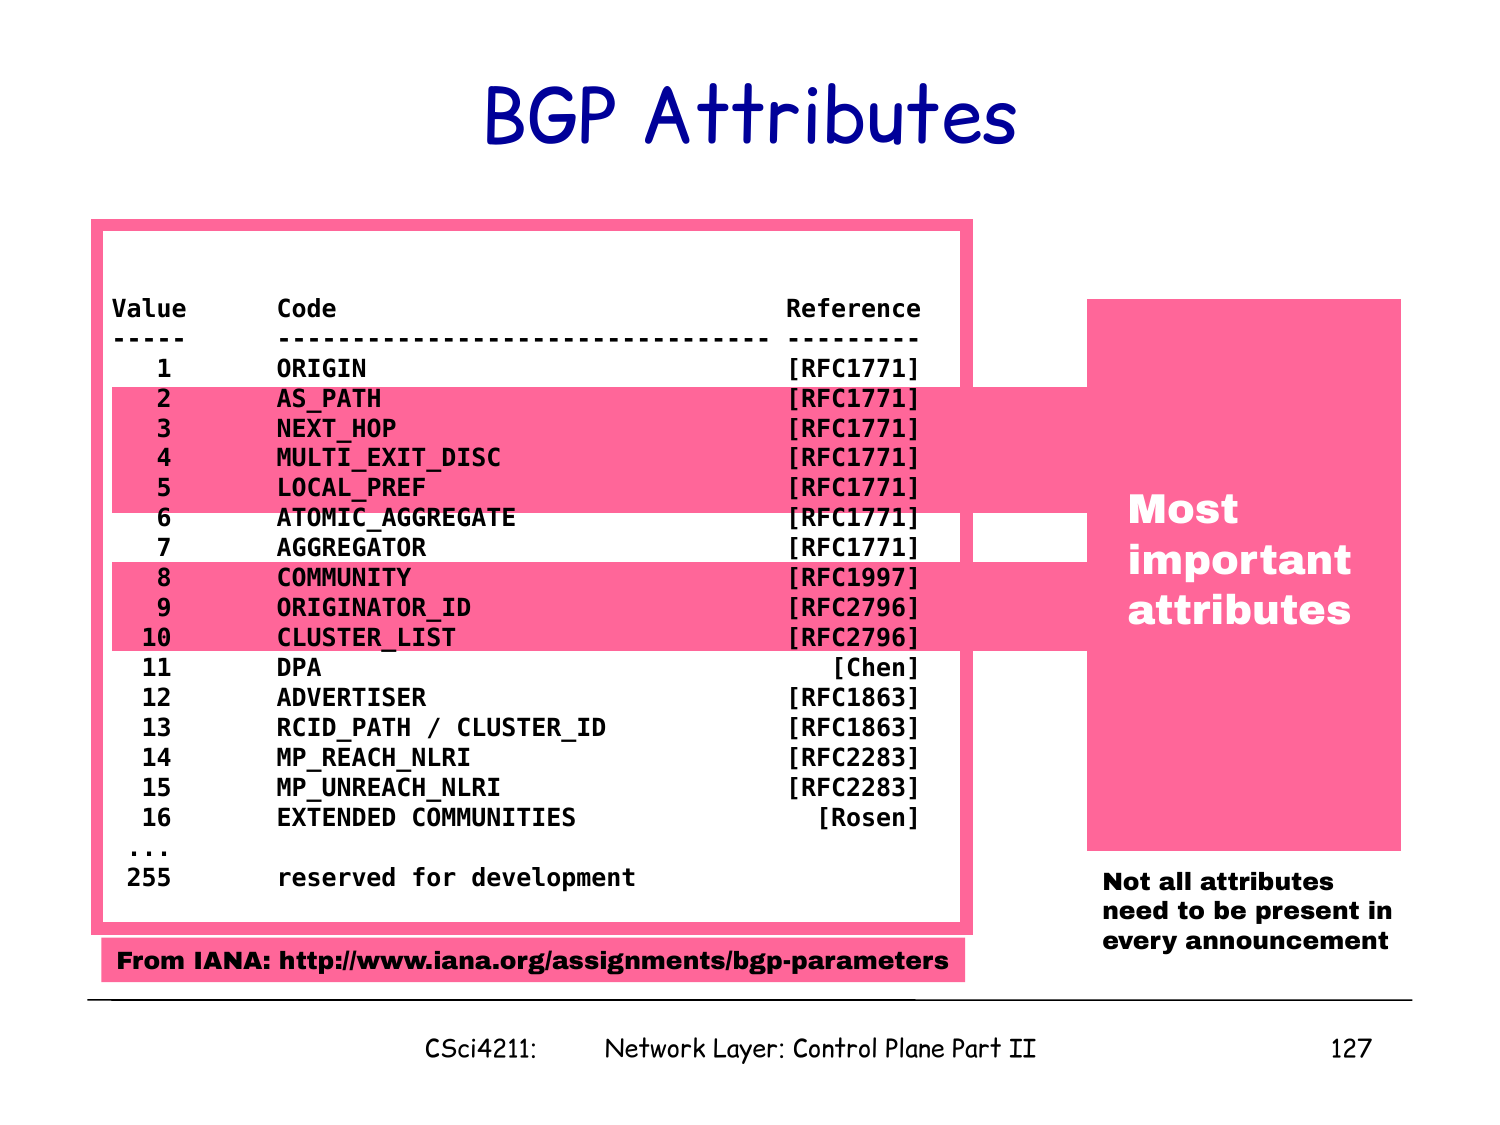

# BGP Attributes

Value      Code                              Reference
-----      --------------------------------- ---------
   1       ORIGIN                            [RFC1771]
   2       AS_PATH                           [RFC1771]
   3       NEXT_HOP                          [RFC1771]
   4       MULTI_EXIT_DISC                   [RFC1771]
   5       LOCAL_PREF                        [RFC1771]
   6       ATOMIC_AGGREGATE                  [RFC1771]
   7       AGGREGATOR                        [RFC1771]
   8       COMMUNITY                         [RFC1997]
   9       ORIGINATOR_ID                     [RFC2796]
  10       CLUSTER_LIST                      [RFC2796]
  11       DPA                                  [Chen]
  12       ADVERTISER                        [RFC1863]
  13       RCID_PATH / CLUSTER_ID            [RFC1863]
  14       MP_REACH_NLRI                     [RFC2283]
  15       MP_UNREACH_NLRI                   [RFC2283]
  16       EXTENDED COMMUNITIES                [Rosen]
 ...
 255       reserved for development

Most
important
attributes

Not all attributes
need to be present in
every announcement
From IANA: http://www.iana.org/assignments/bgp-parameters
CSci4211:         Network Layer: Control Plane Part II
127